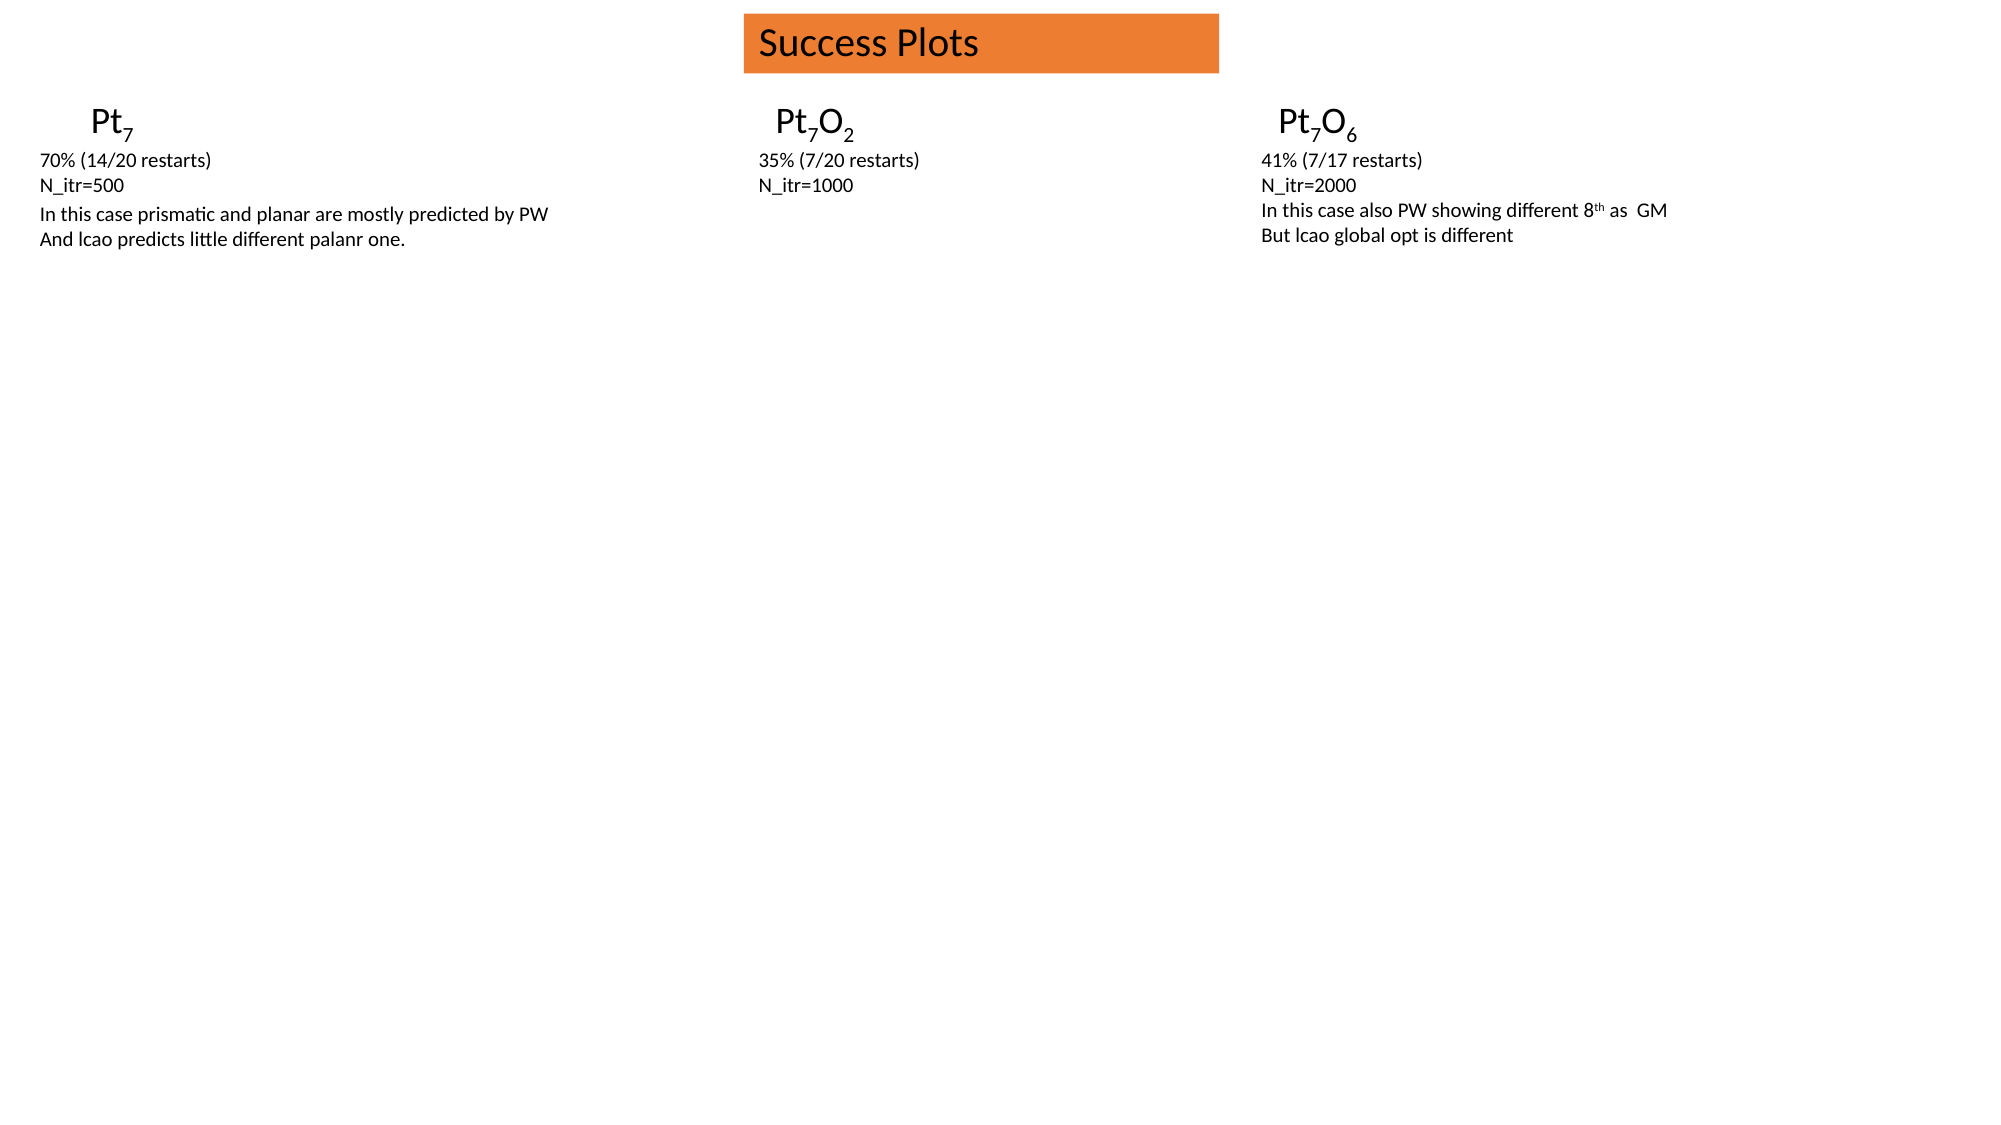

# Success Plots
      Pt7
70% (14/20 restarts)
N_itr=500
In this case prismatic and planar are mostly predicted by PW
And lcao predicts little different palanr one.
  Pt7O2
35% (7/20 restarts)
N_itr=1000

  Pt7O6
41% (7/17 restarts)
N_itr=2000
In this case also PW showing different 8th as  GM
But lcao global opt is different